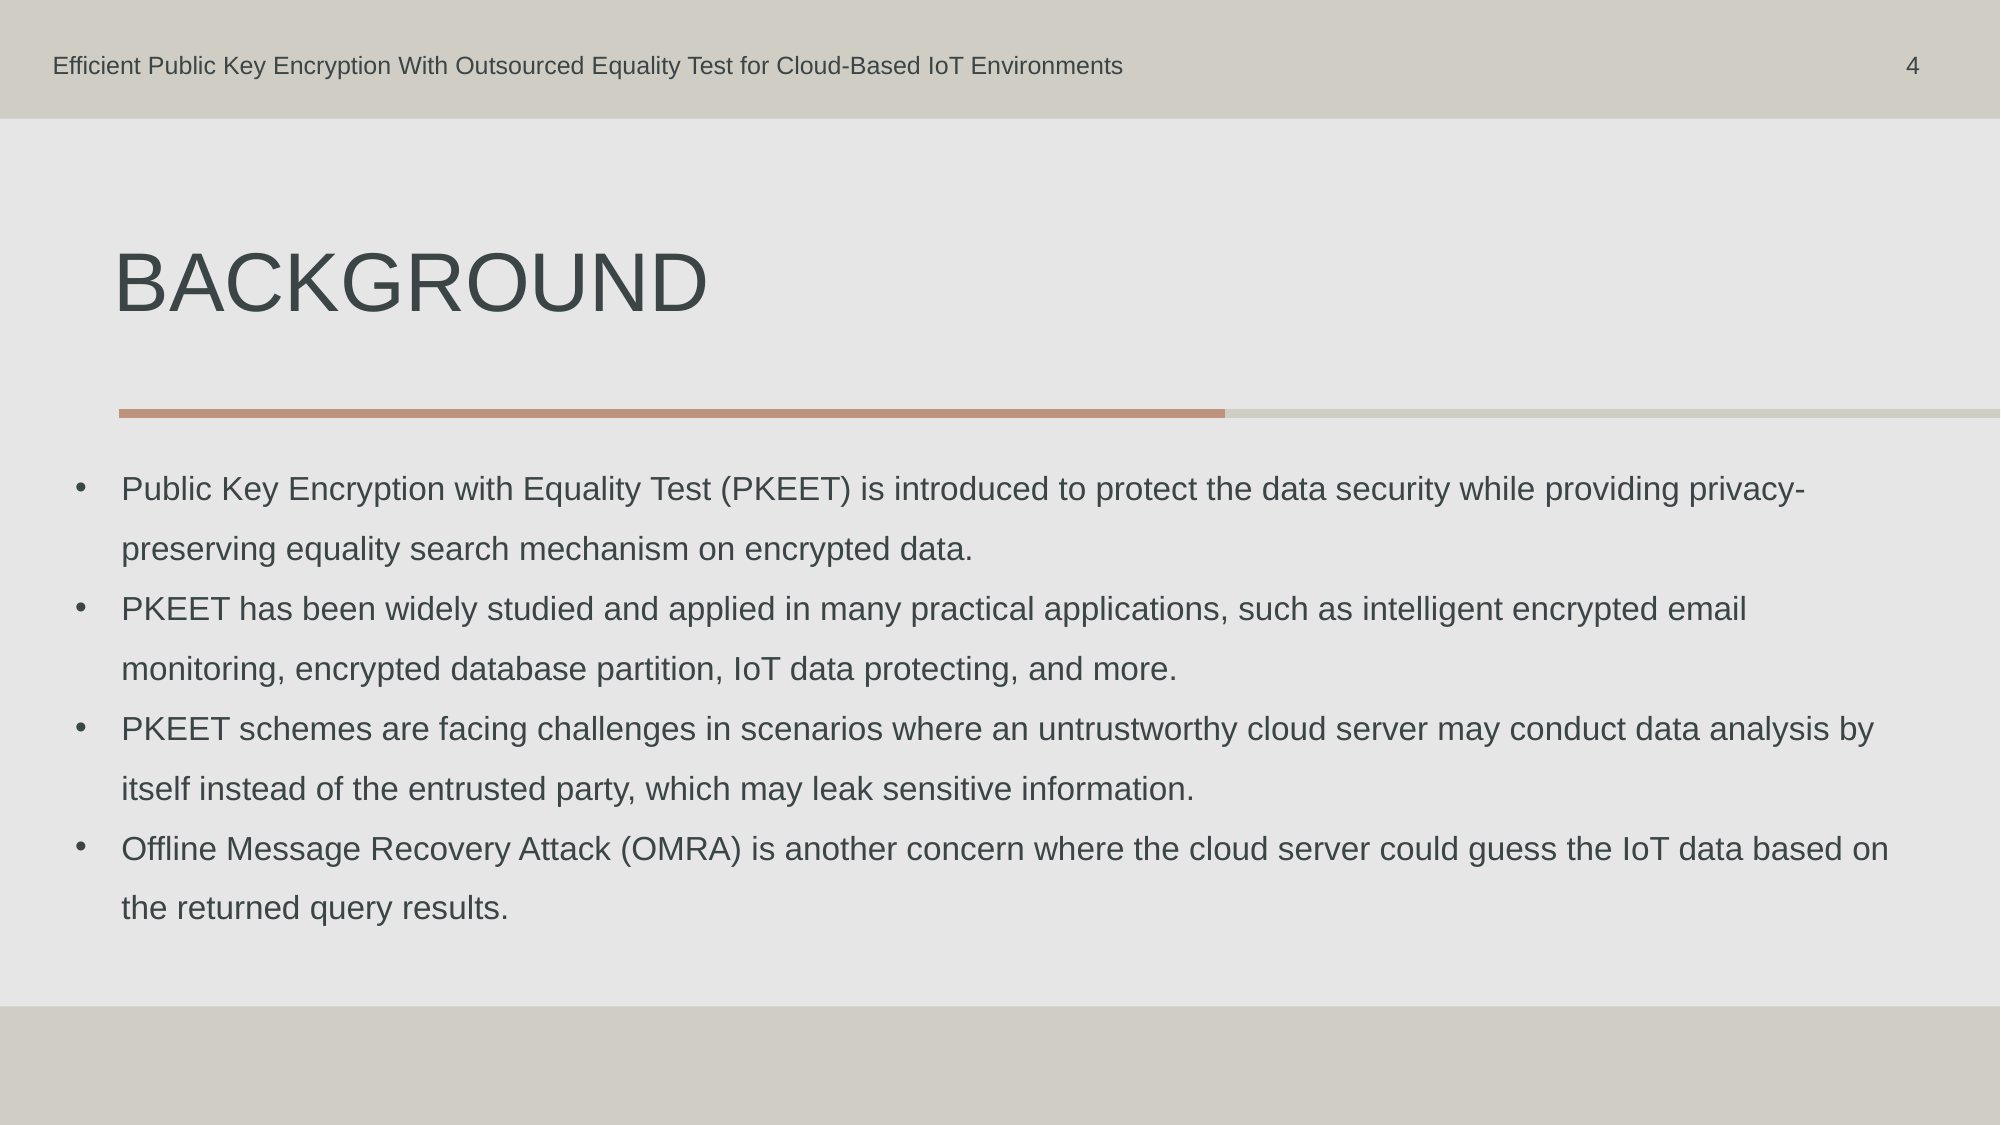

Efficient Public Key Encryption With Outsourced Equality Test for Cloud-Based IoT Environments
4
# BACKGROUND
Public Key Encryption with Equality Test (PKEET) is introduced to protect the data security while providing privacy-preserving equality search mechanism on encrypted data.
PKEET has been widely studied and applied in many practical applications, such as intelligent encrypted email monitoring, encrypted database partition, IoT data protecting, and more.
PKEET schemes are facing challenges in scenarios where an untrustworthy cloud server may conduct data analysis by itself instead of the entrusted party, which may leak sensitive information.
Offline Message Recovery Attack (OMRA) is another concern where the cloud server could guess the IoT data based on the returned query results.